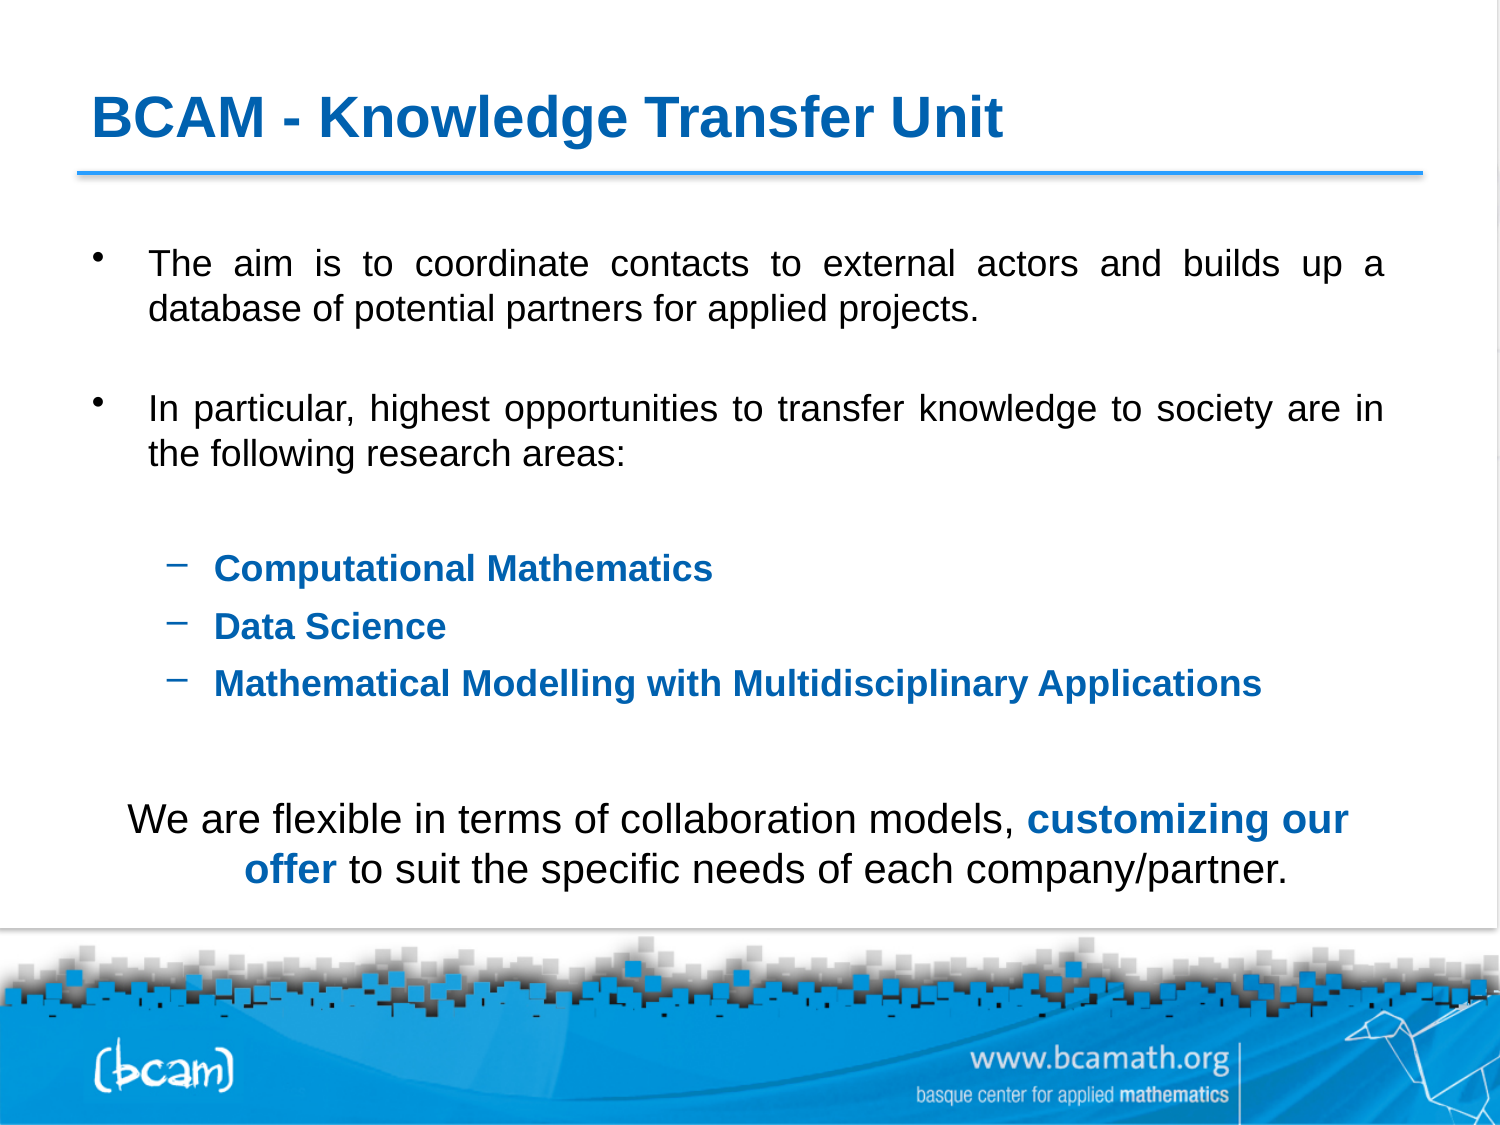

# BCAM - Knowledge Transfer Unit
The aim is to coordinate contacts to external actors and builds up a database of potential partners for applied projects.

In particular, highest opportunities to transfer knowledge to society are in the following research areas:

Computational Mathematics
Data Science
Mathematical Modelling with Multidisciplinary Applications

We are flexible in terms of collaboration models, customizing our offer to suit the specific needs of each company/partner.